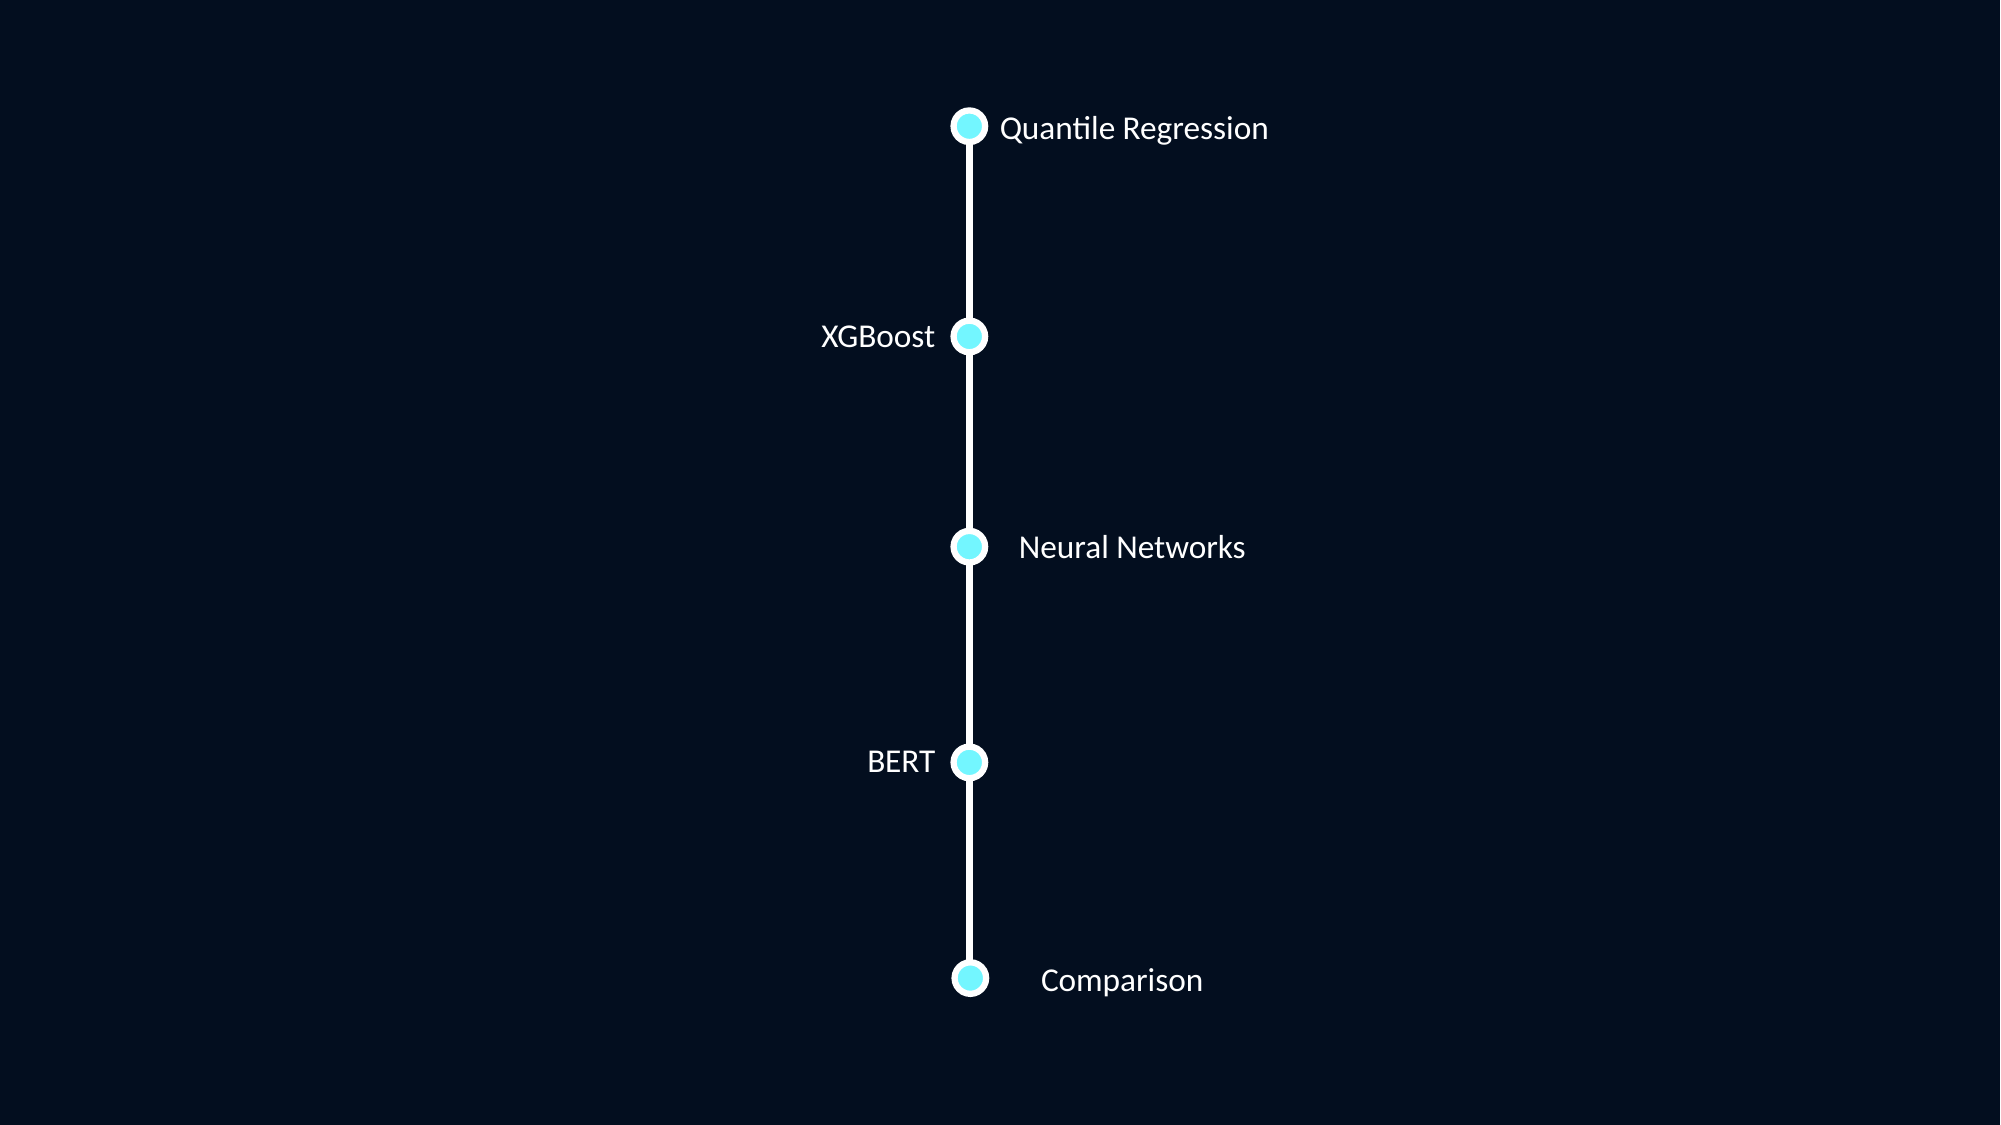

Quantile Regression

XGBoost

Neural Networks

BERT

Comparison